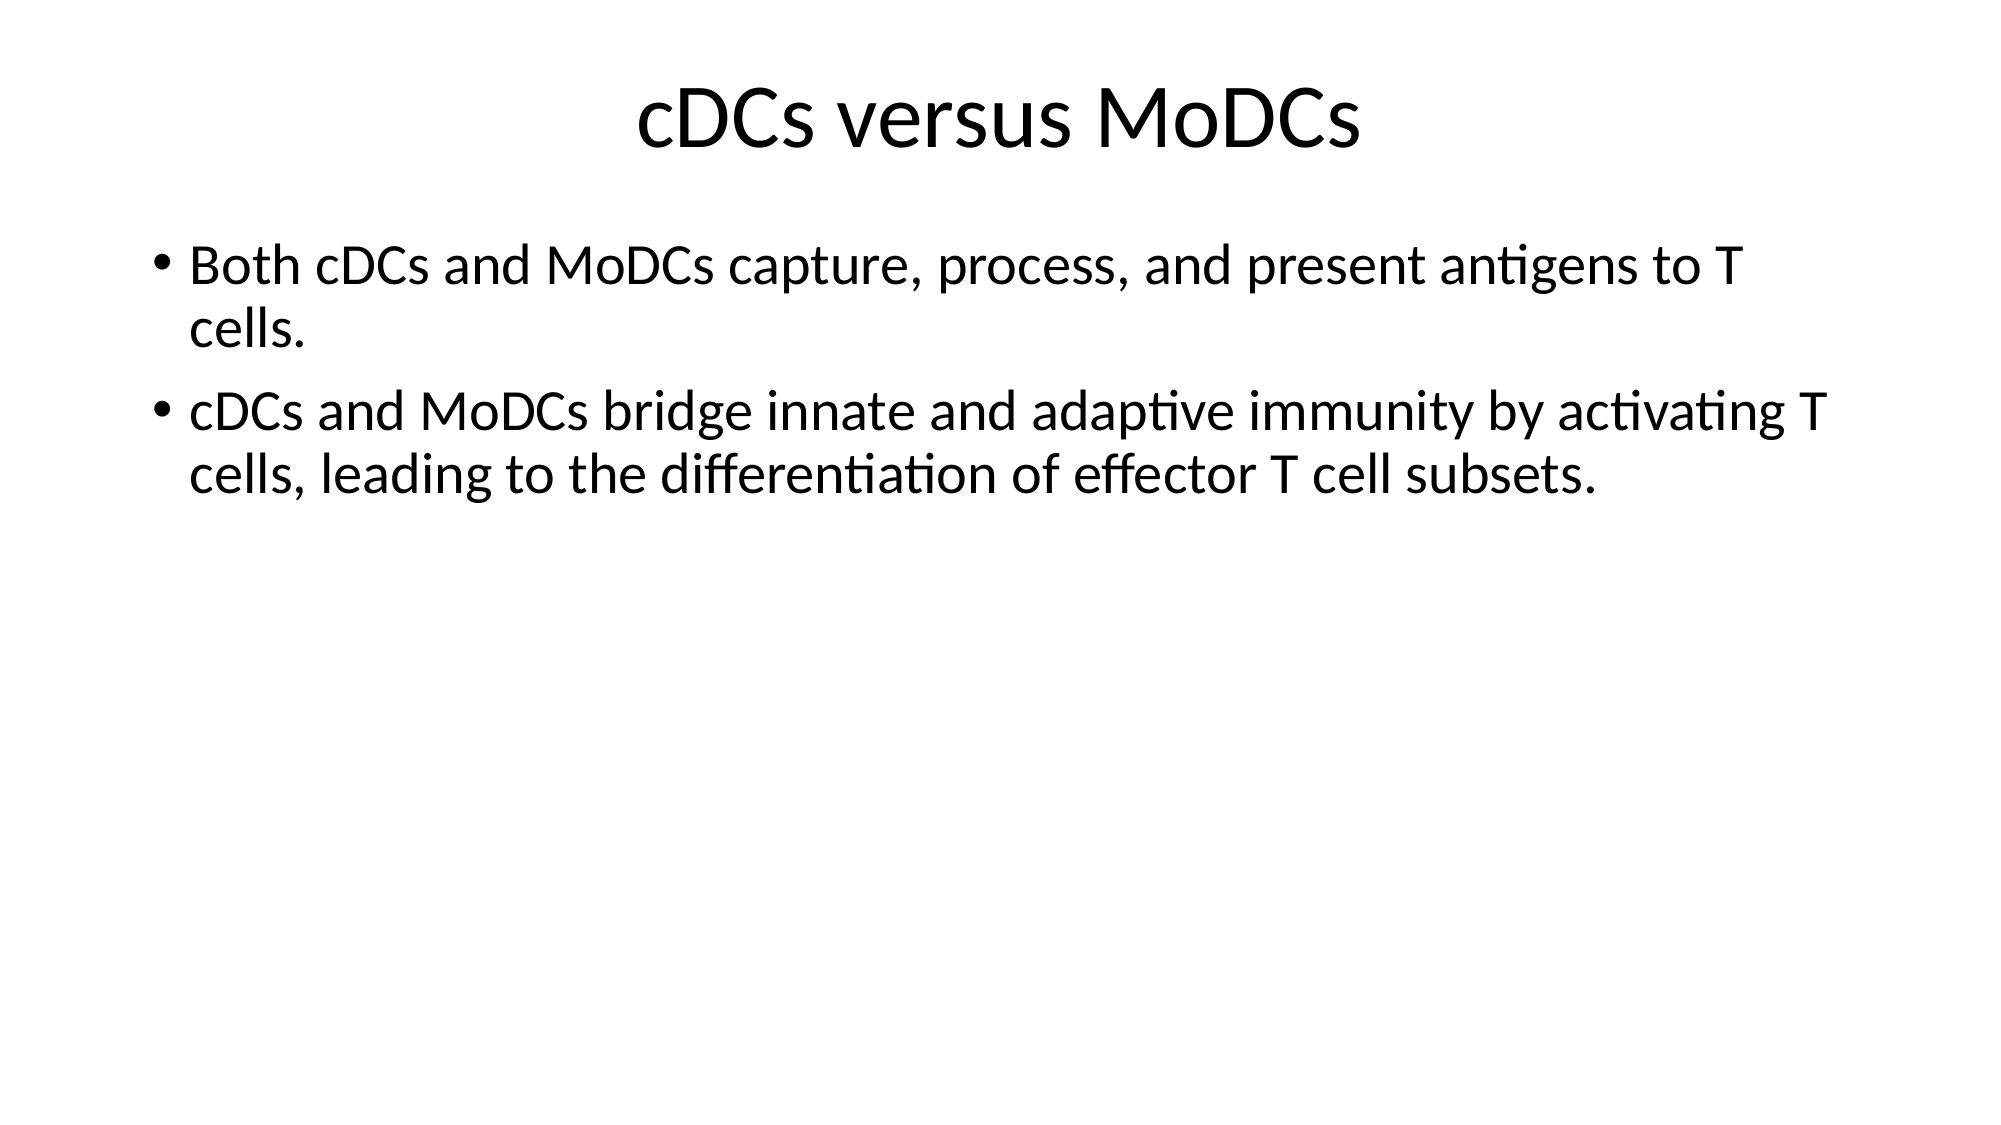

# cDCs versus MoDCs
Both cDCs and MoDCs capture, process, and present antigens to T cells.
cDCs and MoDCs bridge innate and adaptive immunity by activating T cells, leading to the differentiation of effector T cell subsets.